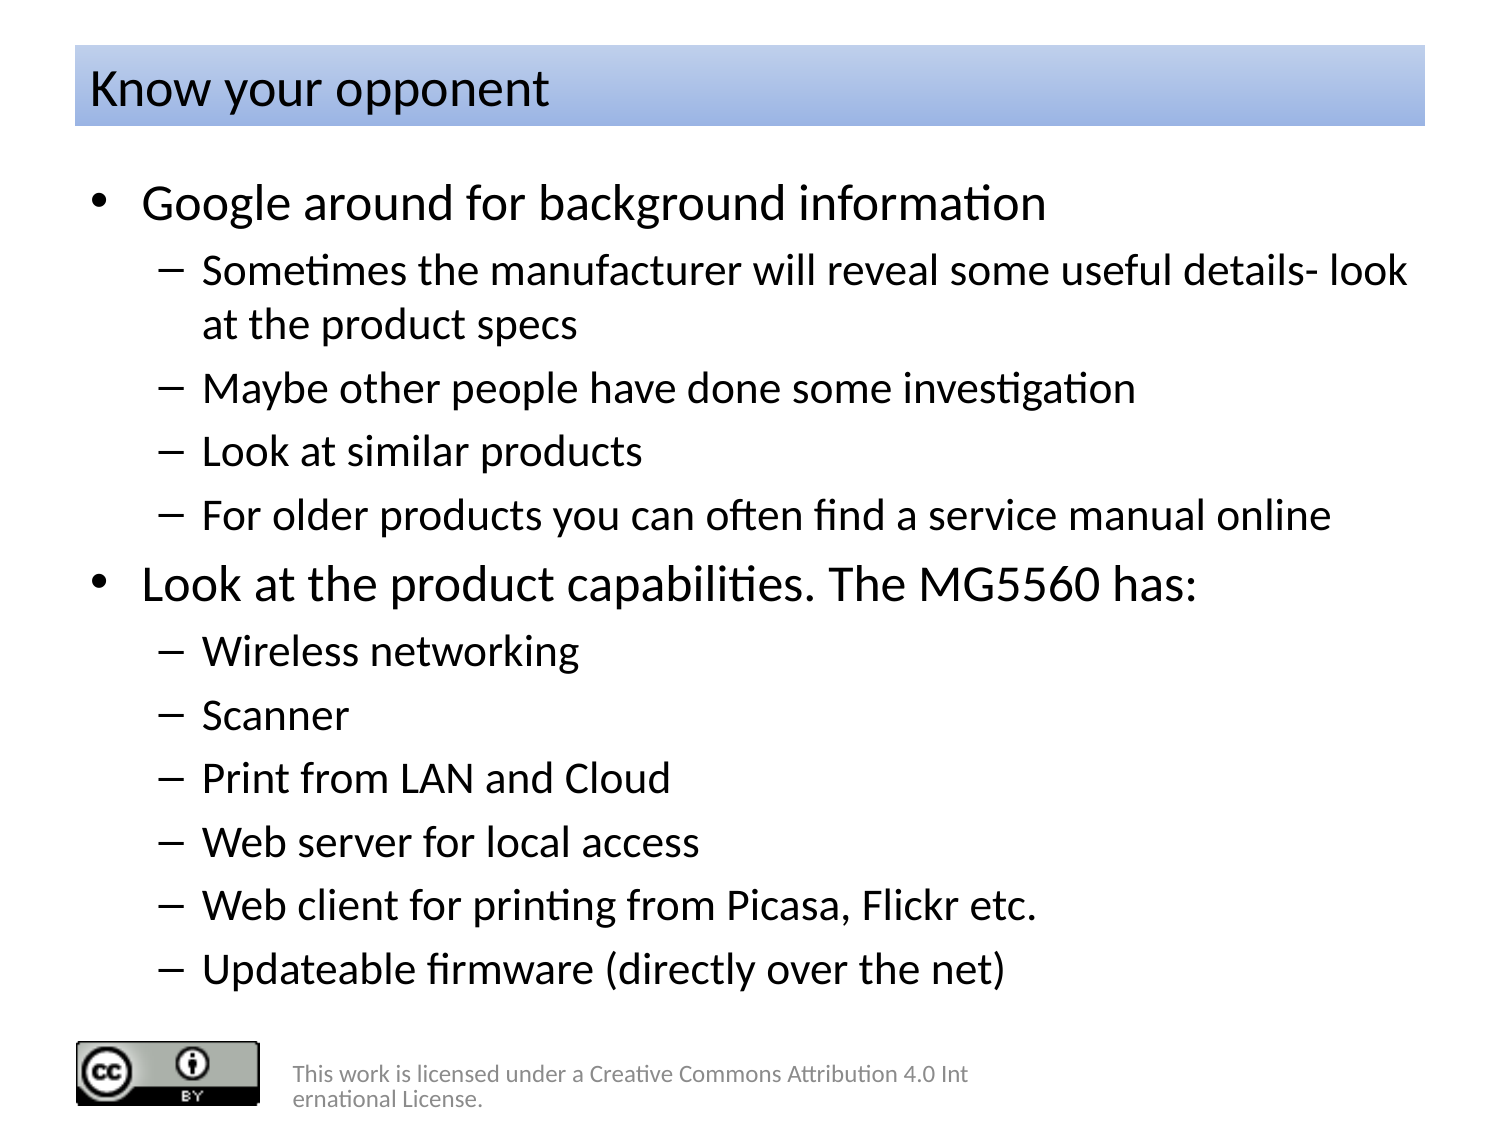

# Know your opponent
Google around for background information
Sometimes the manufacturer will reveal some useful details- look at the product specs
Maybe other people have done some investigation
Look at similar products
For older products you can often find a service manual online
Look at the product capabilities. The MG5560 has:
Wireless networking
Scanner
Print from LAN and Cloud
Web server for local access
Web client for printing from Picasa, Flickr etc.
Updateable firmware (directly over the net)

This work is licensed under a Creative Commons Attribution 4.0 International License.